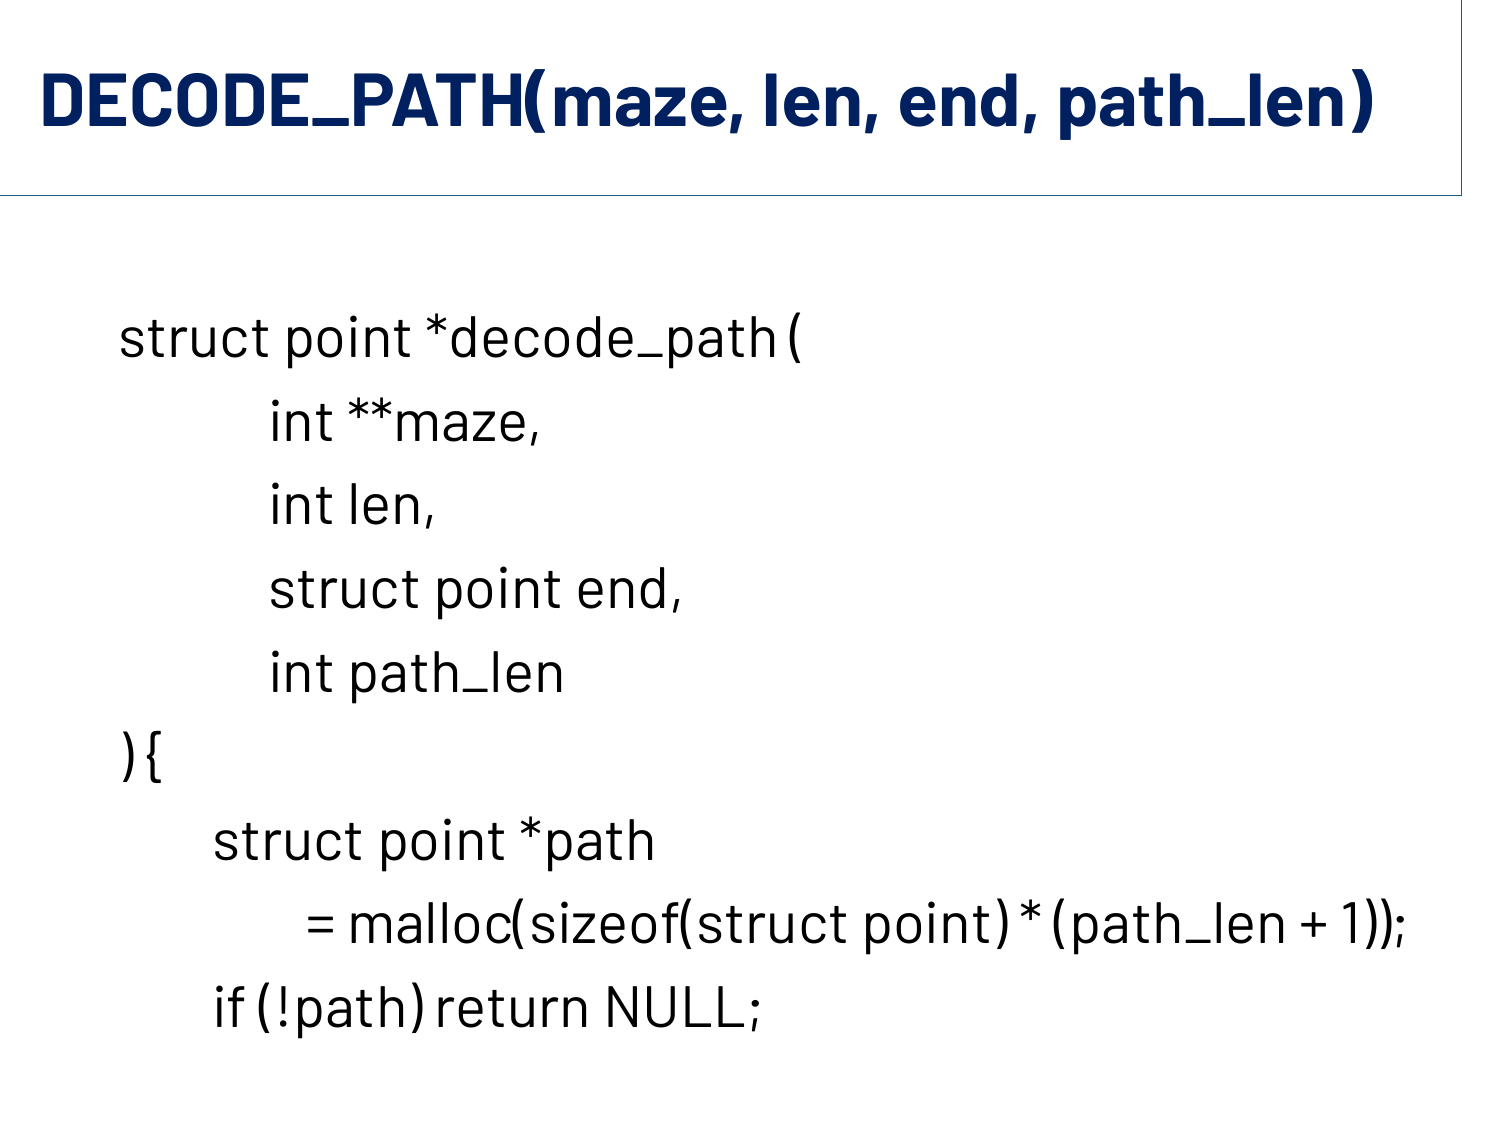

# DECODE_PATH(maze, len, end, path_len)
struct point *decode_path (
	int **maze,
	int len,
	struct point end,
	int path_len
) {
        struct point *path
                = malloc(sizeof(struct point) * (path_len + 1));
        if (!path) return NULL;